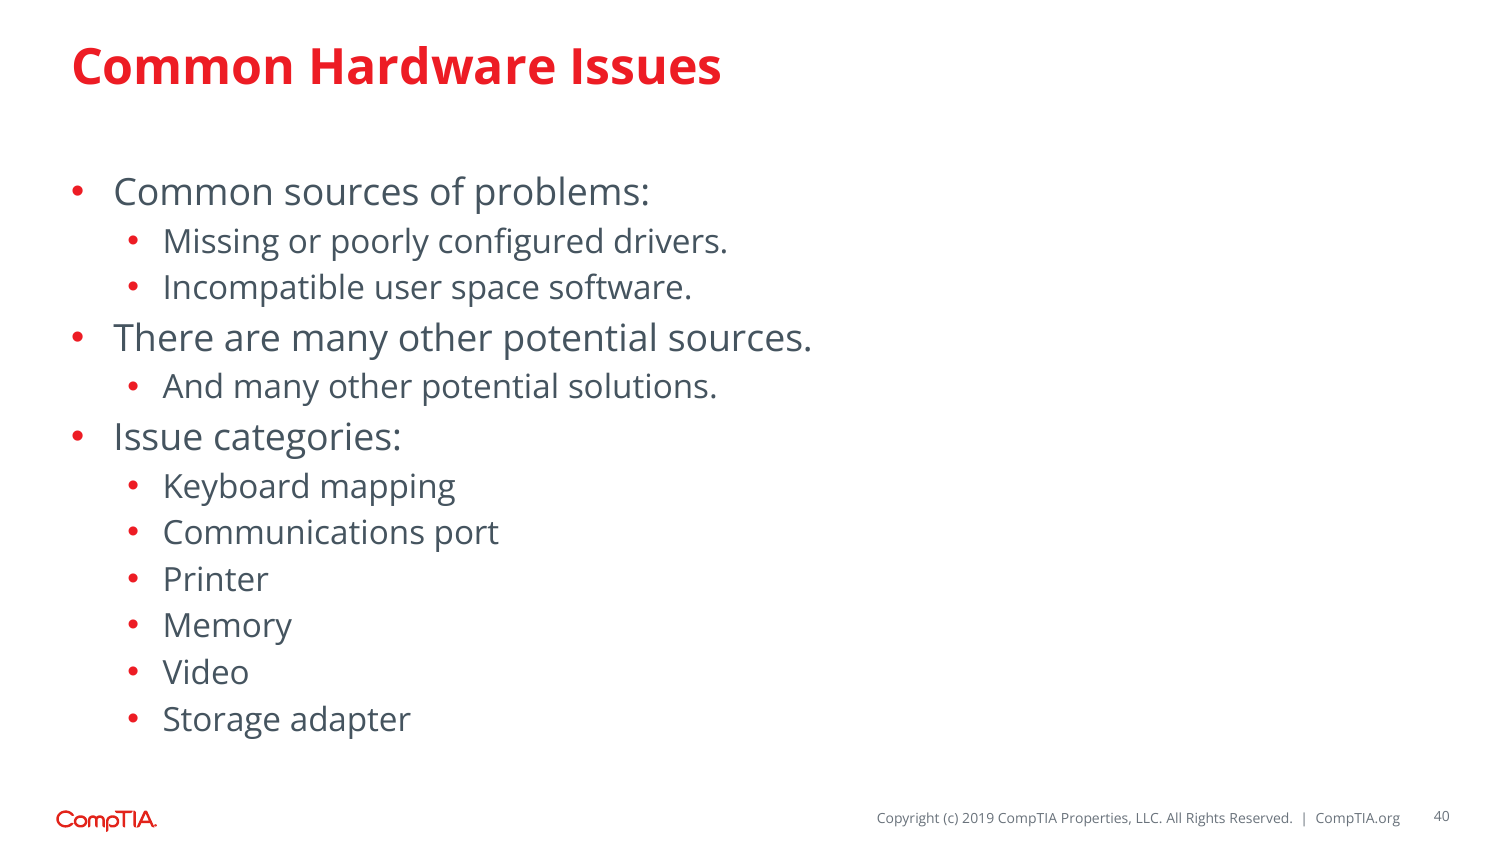

# Common Hardware Issues
Common sources of problems:
Missing or poorly configured drivers.
Incompatible user space software.
There are many other potential sources.
And many other potential solutions.
Issue categories:
Keyboard mapping
Communications port
Printer
Memory
Video
Storage adapter
40